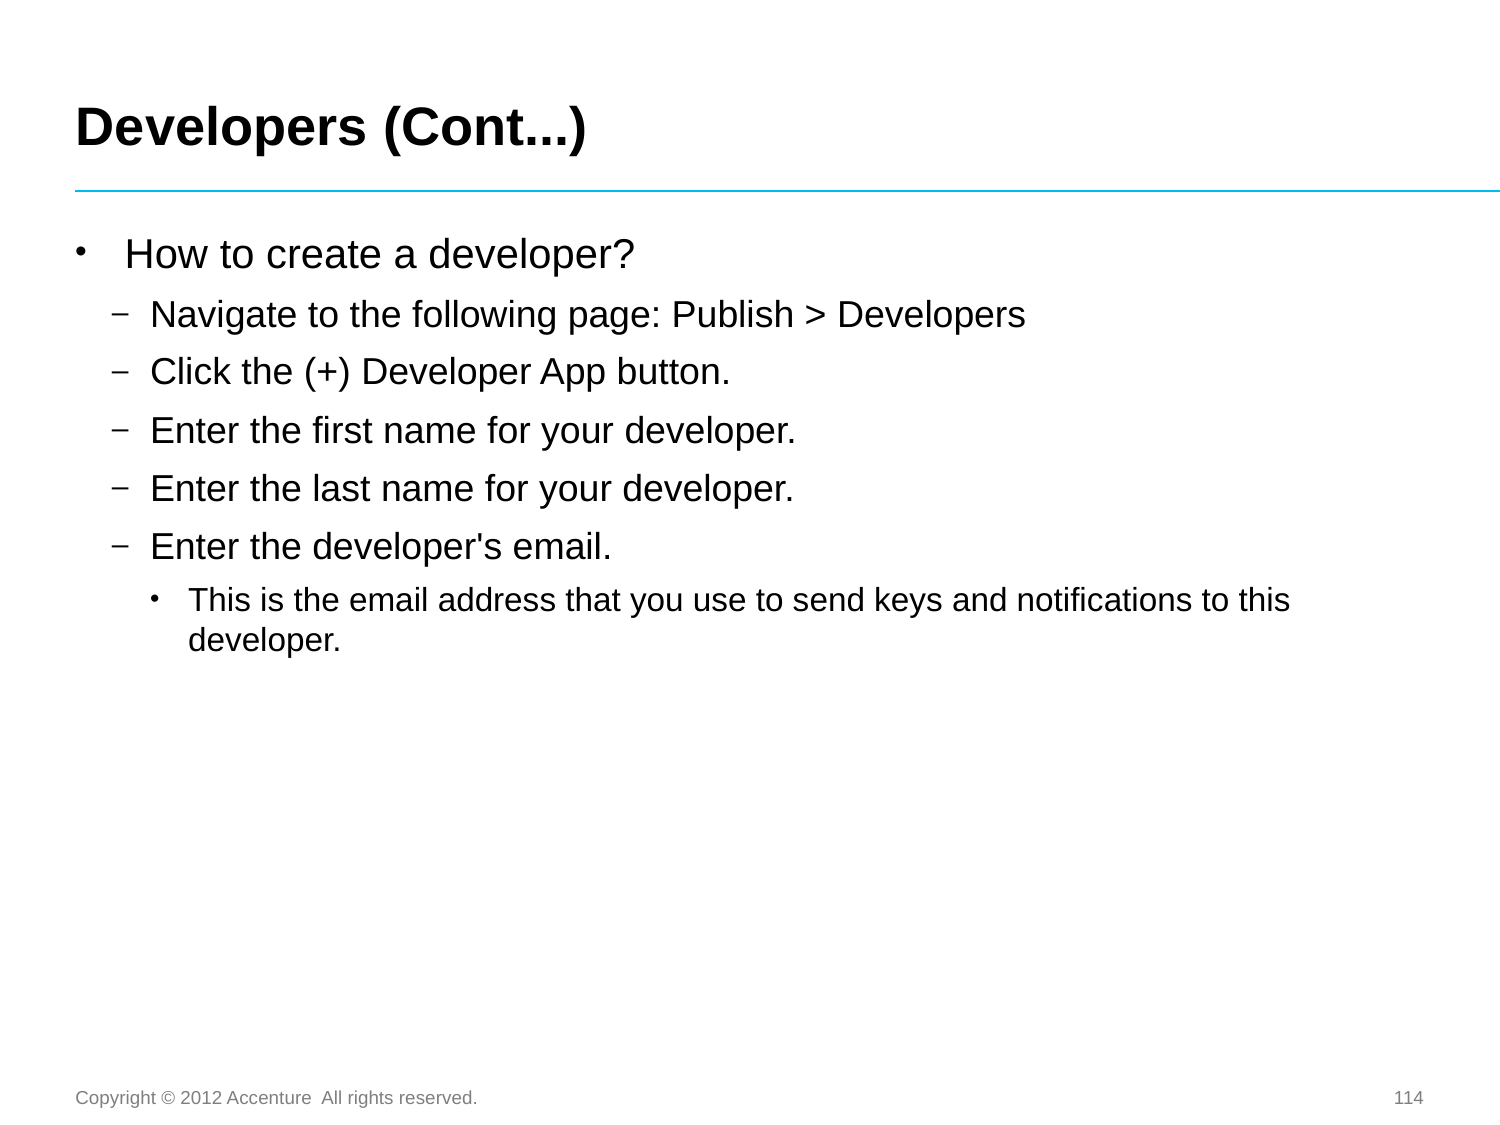

# Developers (Cont...)
 How to create a developer?
Navigate to the following page: Publish > Developers
Click the (+) Developer App button.
Enter the first name for your developer.
Enter the last name for your developer.
Enter the developer's email.
This is the email address that you use to send keys and notifications to this developer.